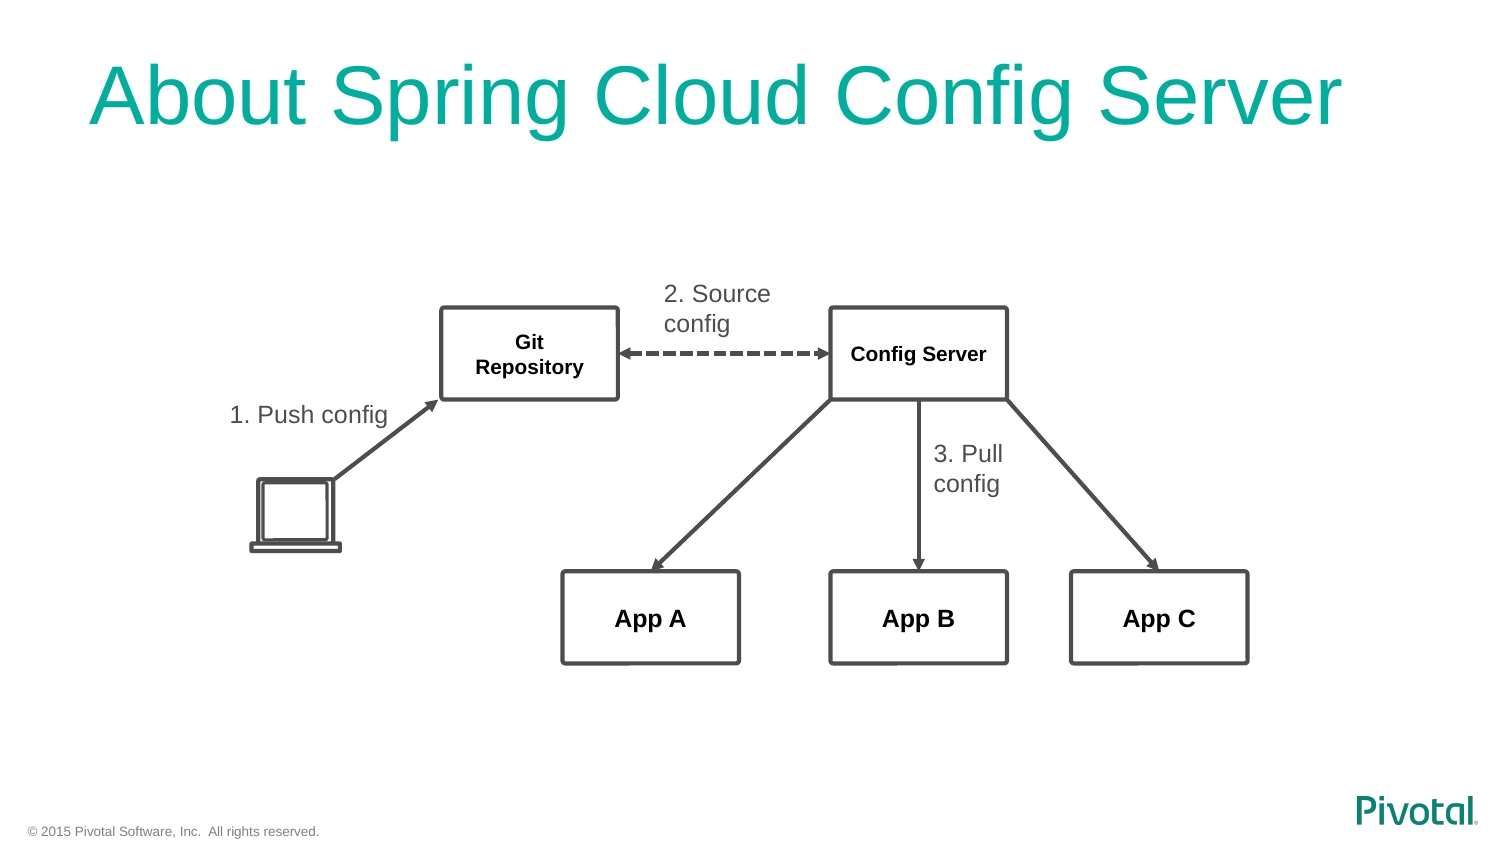

# About Spring Cloud Config Server
2. Source
config
Git
Repository
Config Server
1. Push config
3. Pull
config

App A
App B
App C